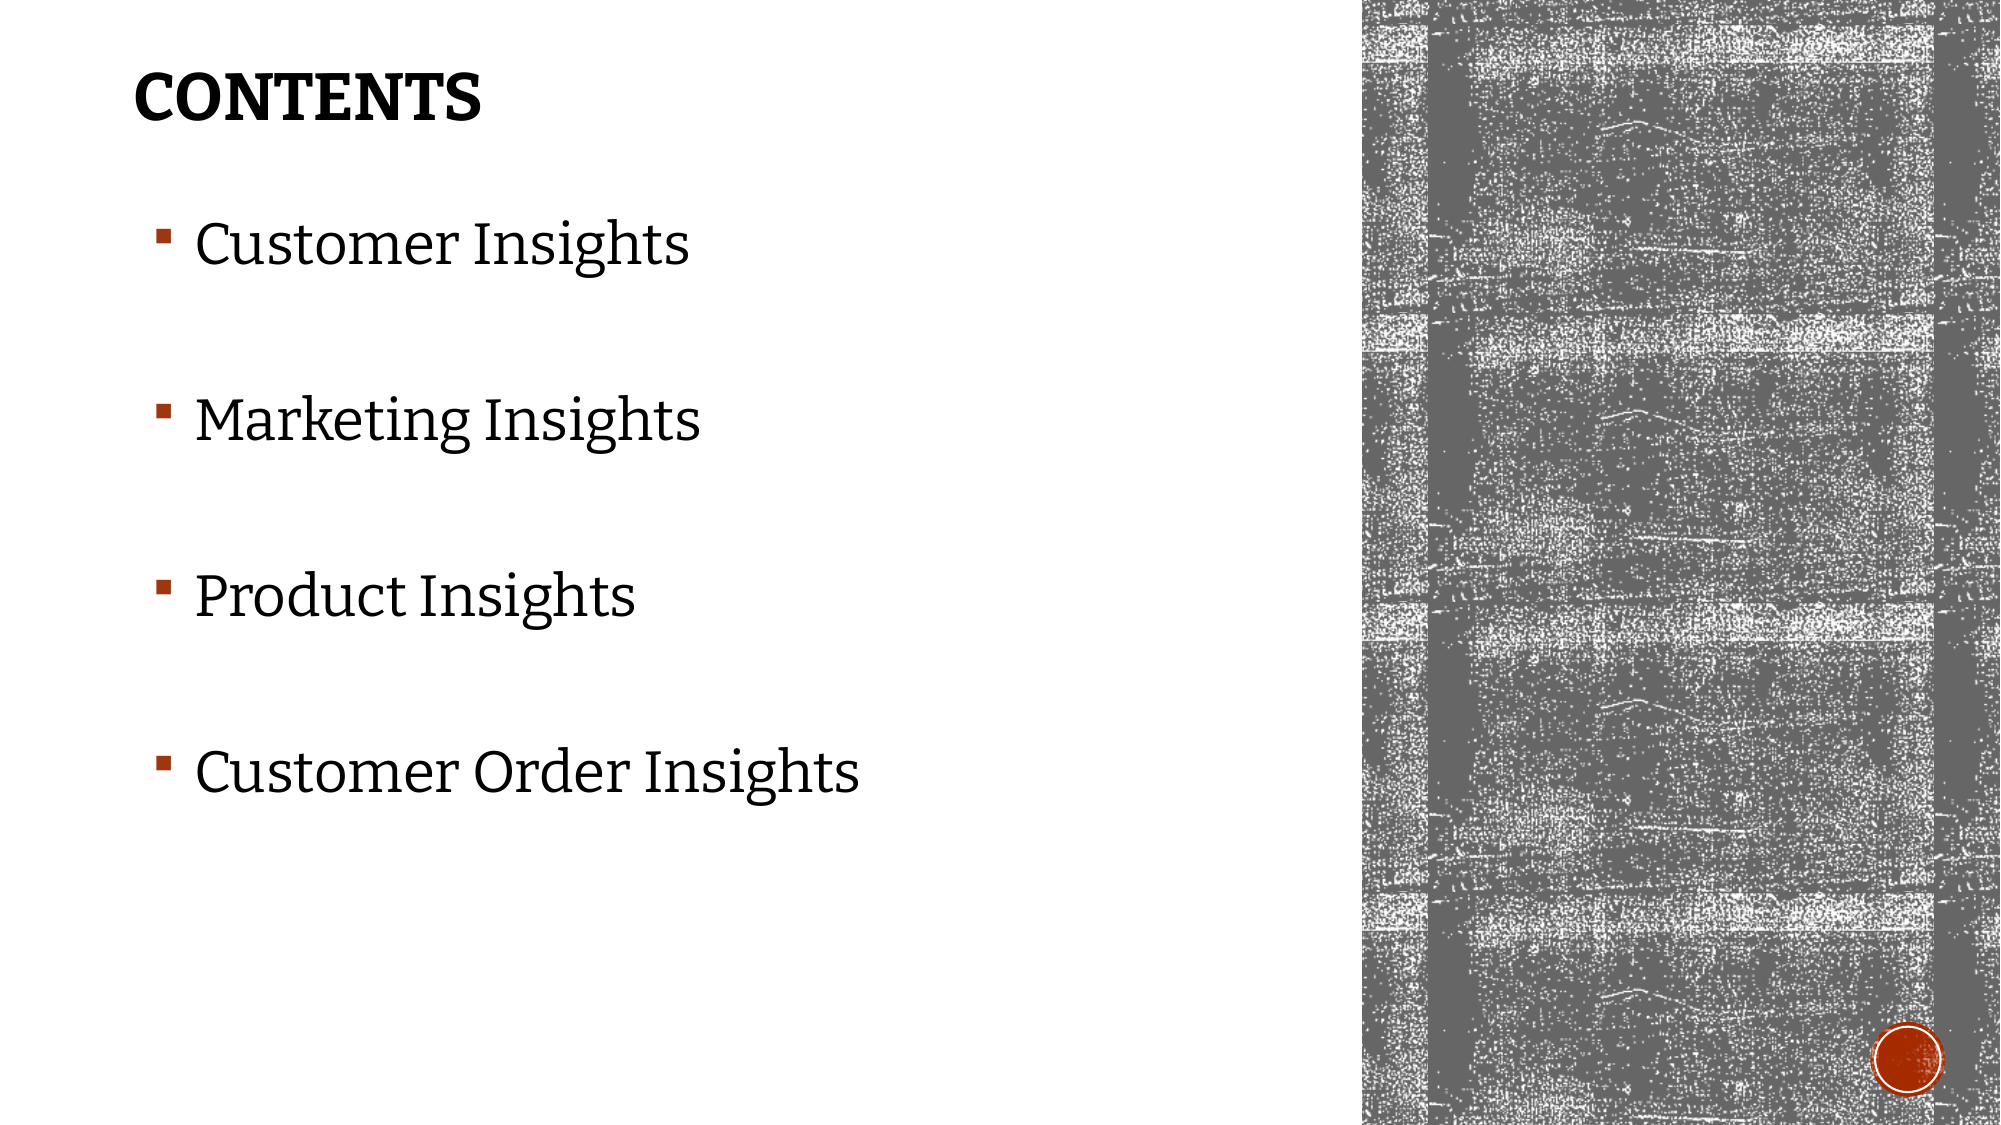

# Contents

 Customer Insights

 Marketing Insights

 Product Insights

 Customer Order Insights